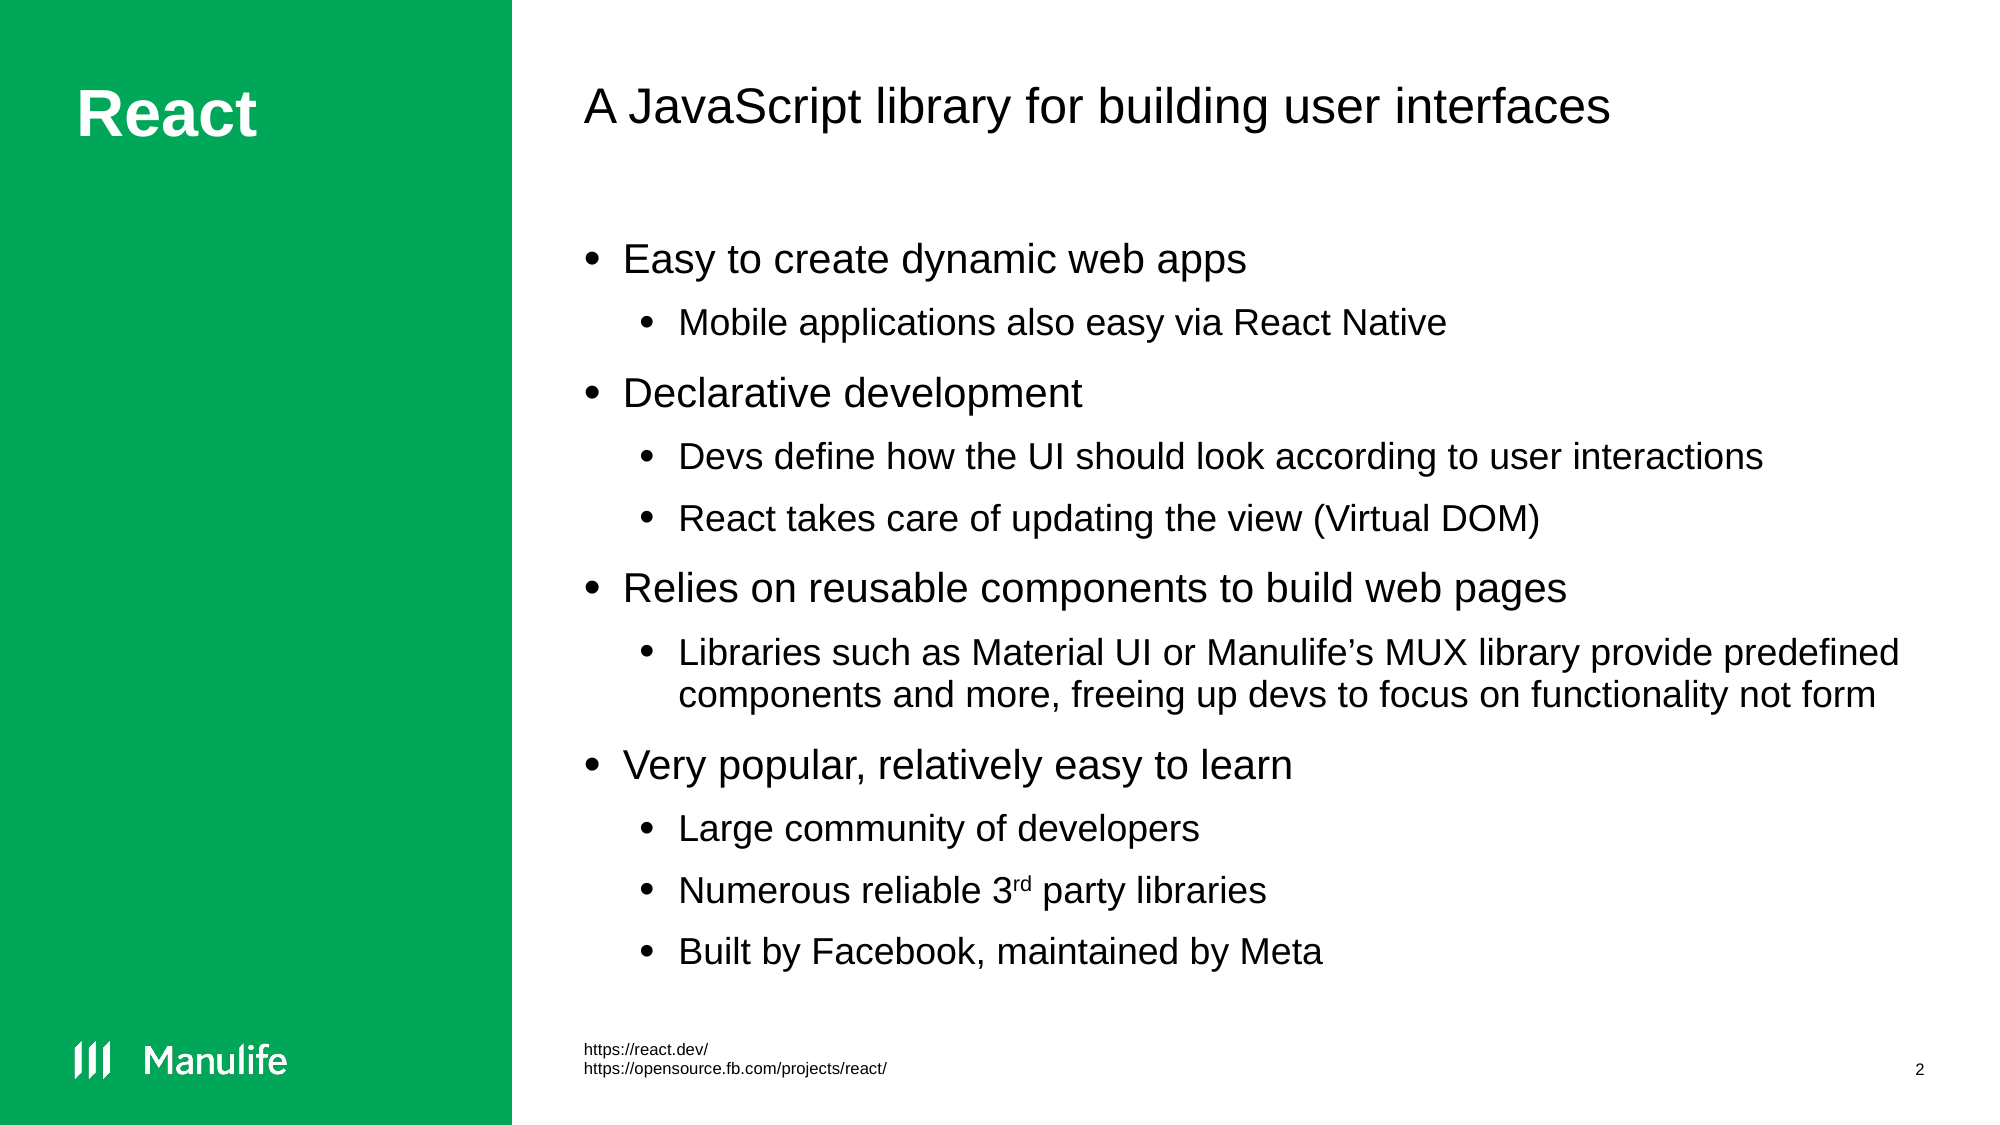

# React
A JavaScript library for building user interfaces
Easy to create dynamic web apps
Mobile applications also easy via React Native
Declarative development
Devs define how the UI should look according to user interactions
React takes care of updating the view (Virtual DOM)
Relies on reusable components to build web pages
Libraries such as Material UI or Manulife’s MUX library provide predefined components and more, freeing up devs to focus on functionality not form
Very popular, relatively easy to learn
Large community of developers
Numerous reliable 3rd party libraries
Built by Facebook, maintained by Meta
https://react.dev/
https://opensource.fb.com/projects/react/
2